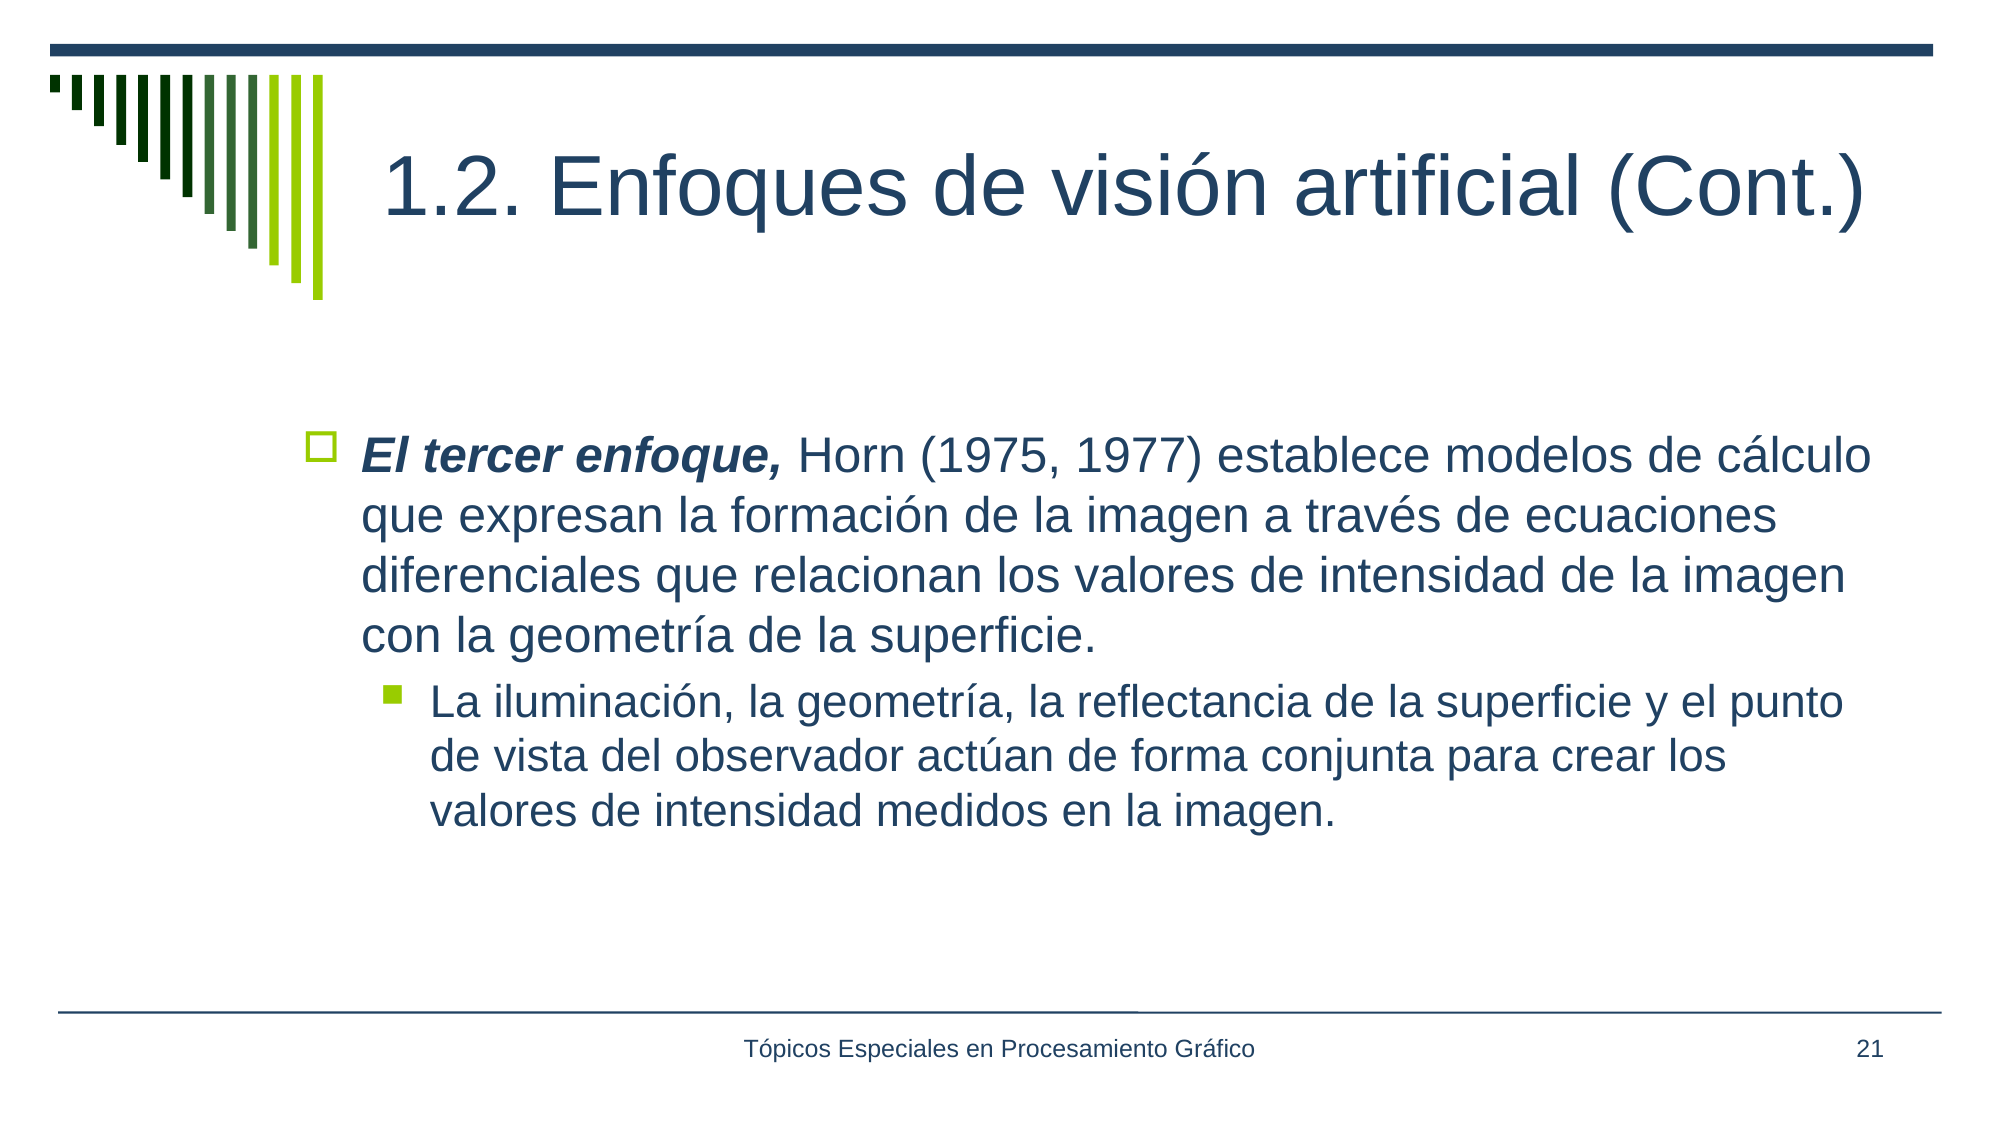

# 1.2. Enfoques de visión artificial (Cont.)
El tercer enfoque, Horn (1975, 1977) establece modelos de cálculo que expresan la formación de la imagen a través de ecuaciones diferenciales que relacionan los valores de intensidad de la imagen con la geometría de la superficie.
La iluminación, la geometría, la reflectancia de la superficie y el punto de vista del observador actúan de forma conjunta para crear los valores de intensidad medidos en la imagen.
Tópicos Especiales en Procesamiento Gráfico
21